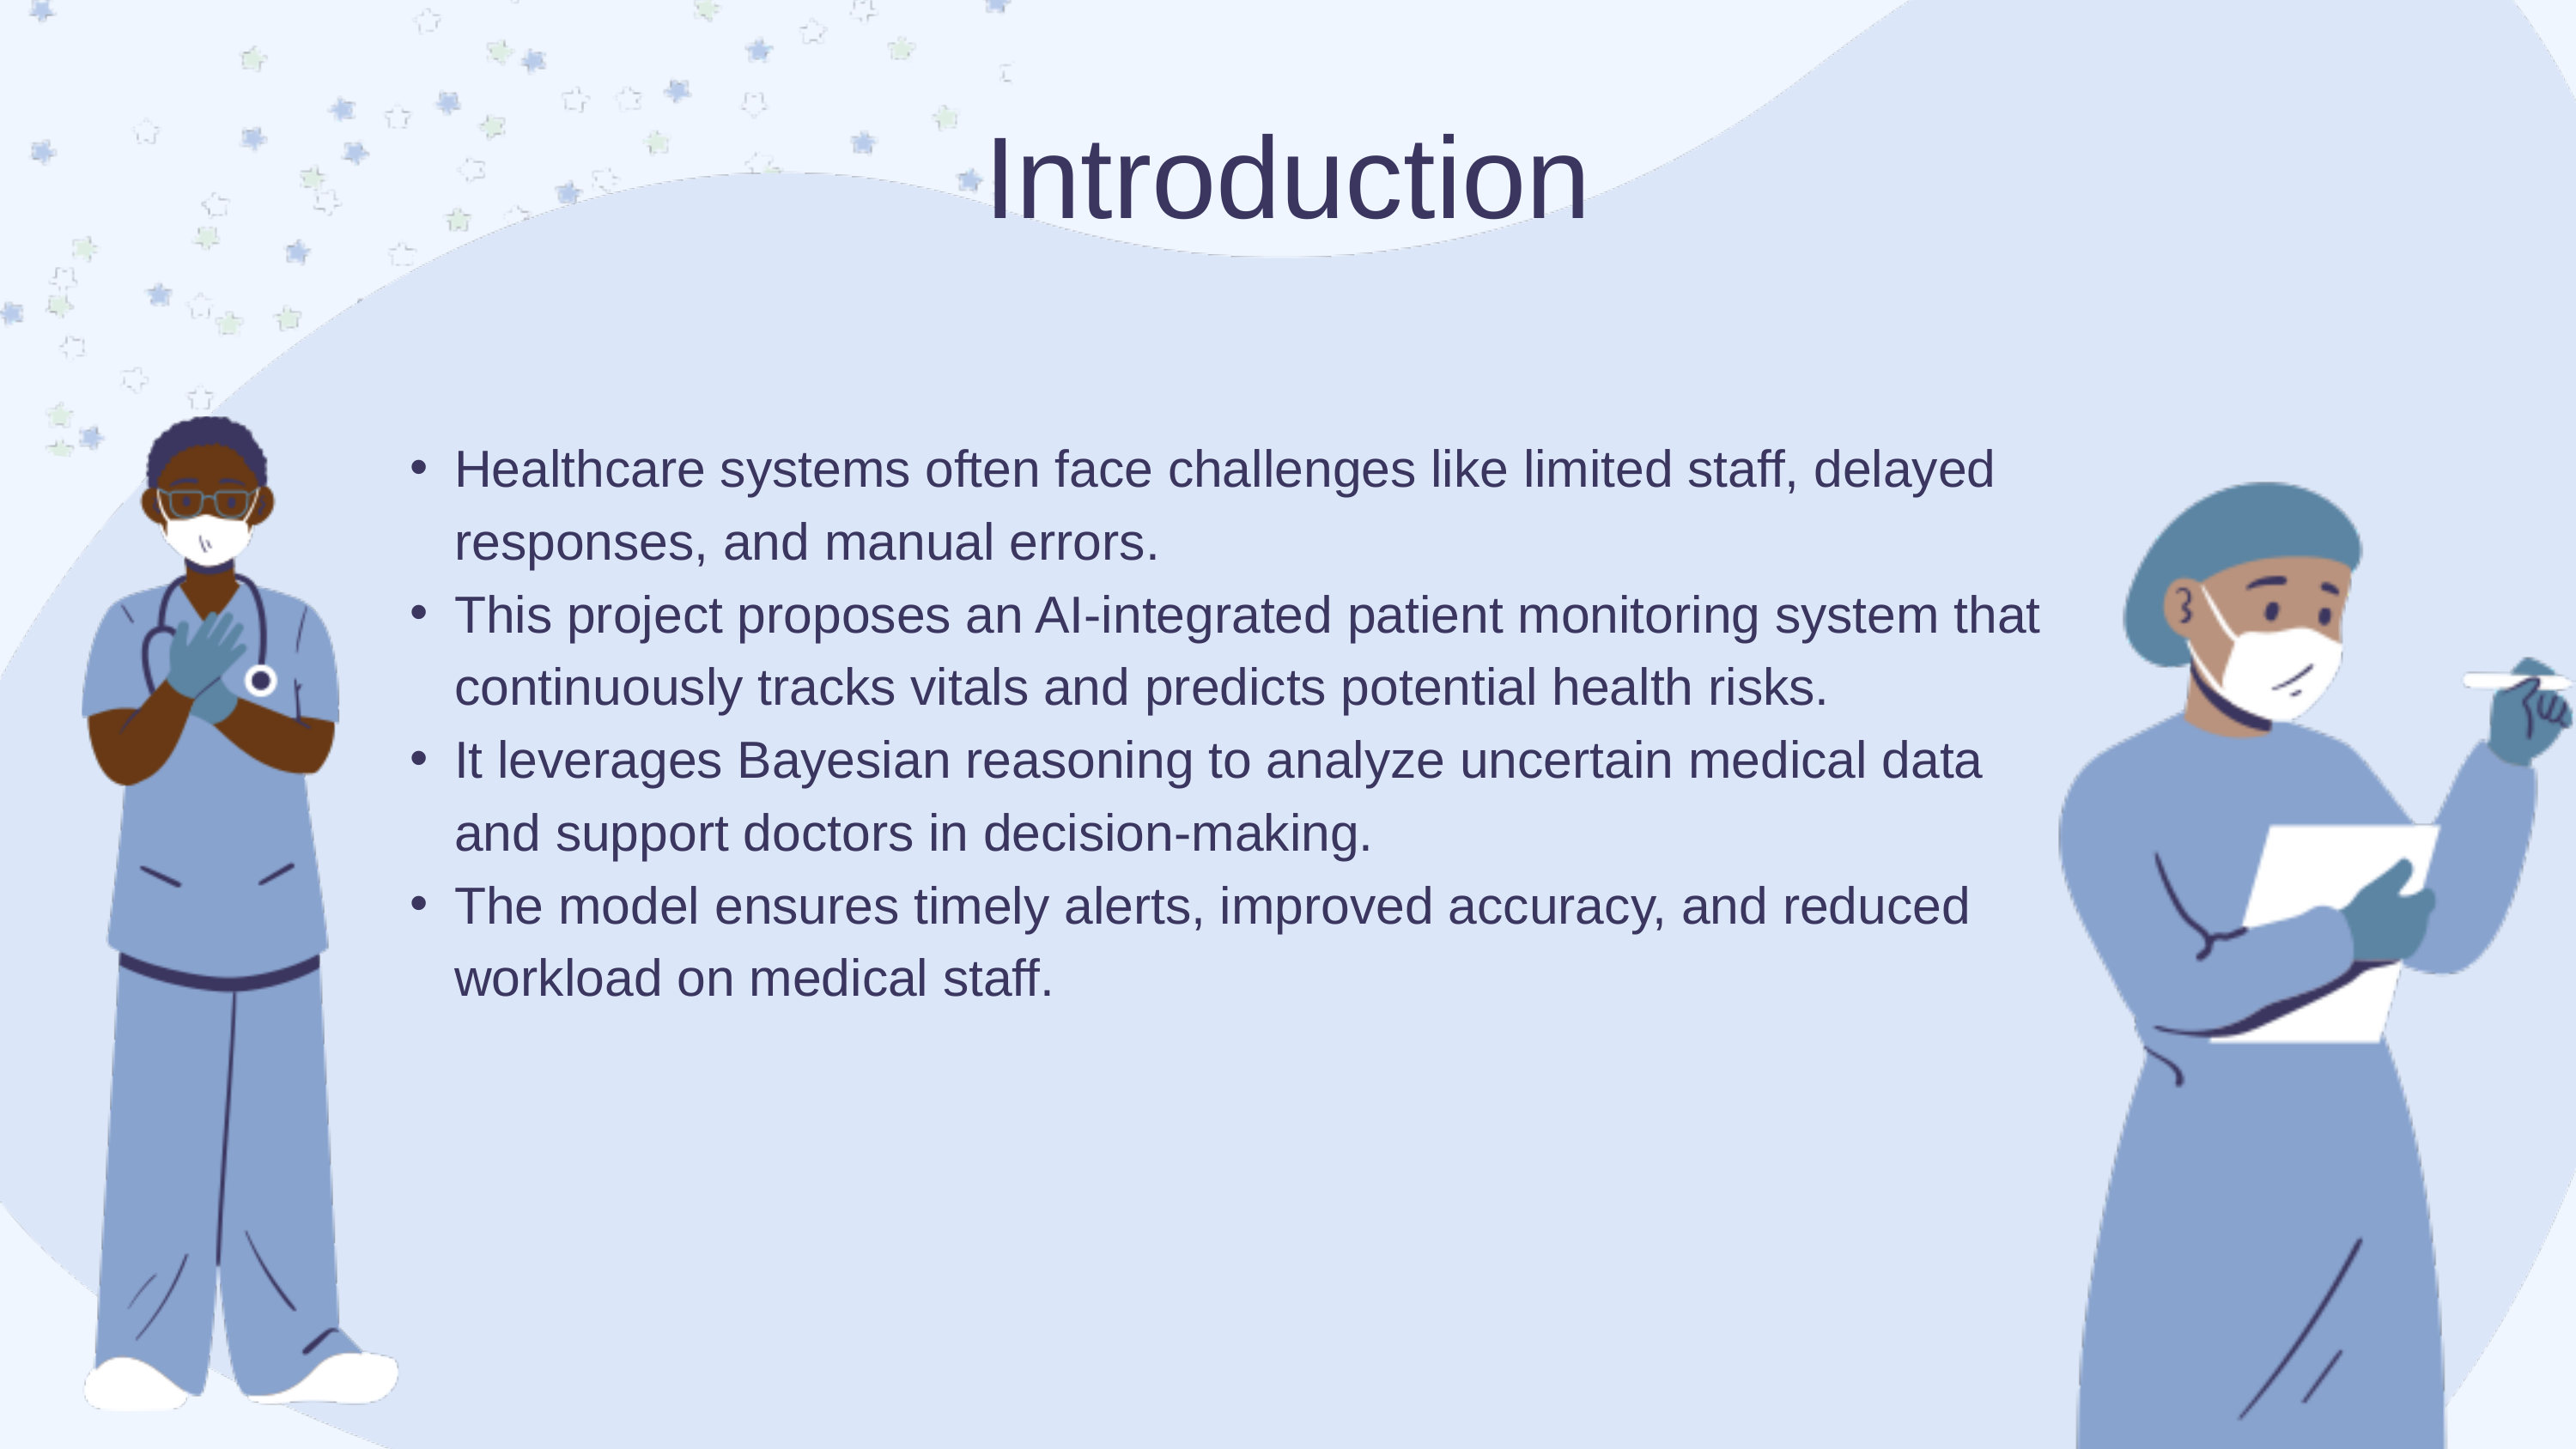

Introduction

Healthcare systems often face challenges like limited staff, delayed responses, and manual errors.
This project proposes an AI-integrated patient monitoring system that continuously tracks vitals and predicts potential health risks.
It leverages Bayesian reasoning to analyze uncertain medical data and support doctors in decision-making.
The model ensures timely alerts, improved accuracy, and reduced workload on medical staff.